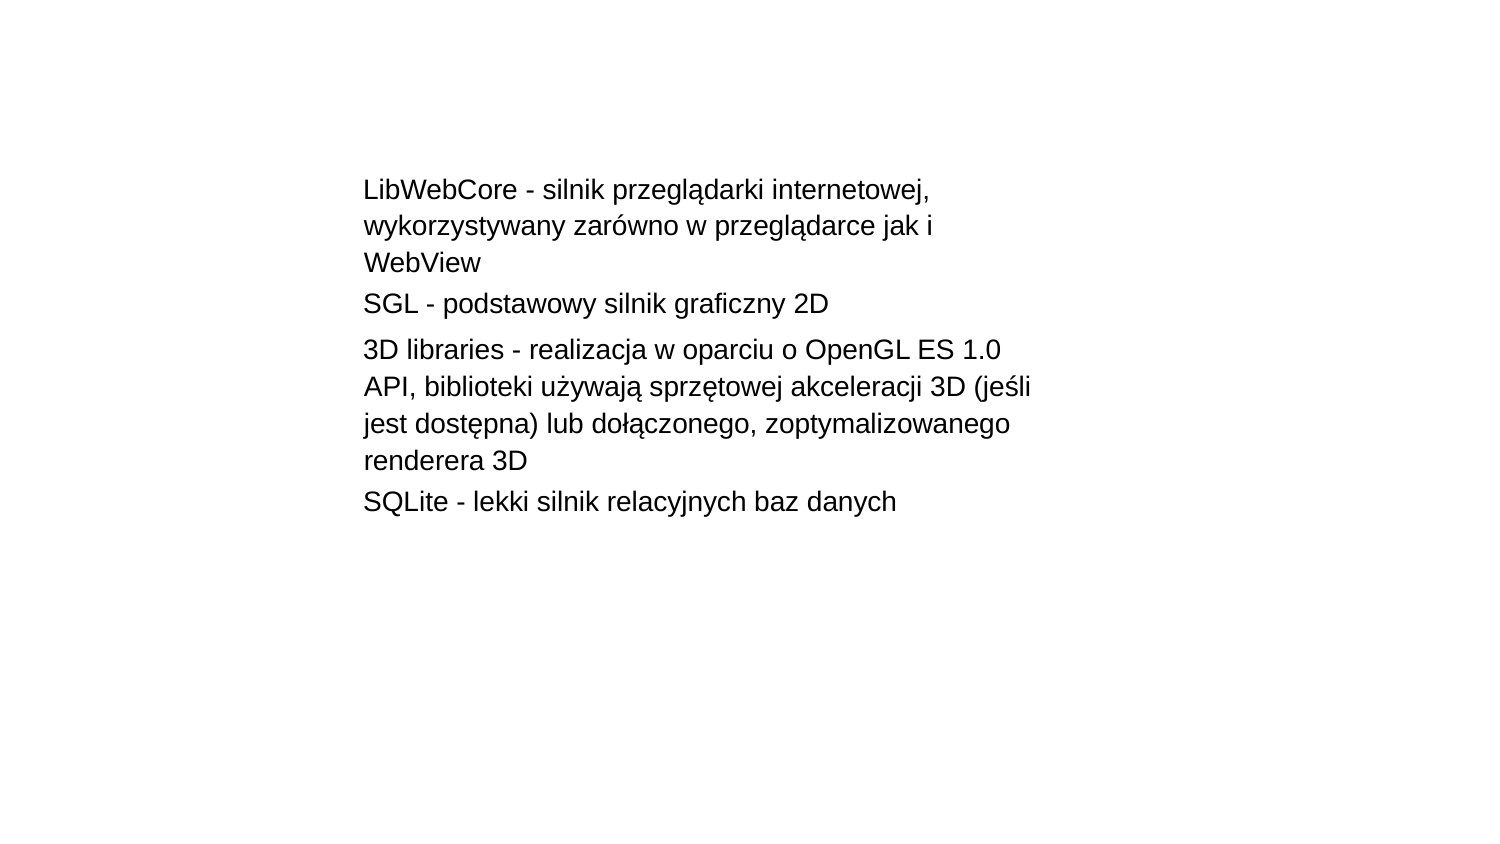

LibWebCore - silnik przeglądarki internetowej, wykorzystywany zarówno w przeglądarce jak i WebView
SGL - podstawowy silnik graficzny 2D
3D libraries - realizacja w oparciu o OpenGL ES 1.0 API, biblioteki używają sprzętowej akceleracji 3D (jeśli jest dostępna) lub dołączonego, zoptymalizowanego renderera 3D
SQLite - lekki silnik relacyjnych baz danych